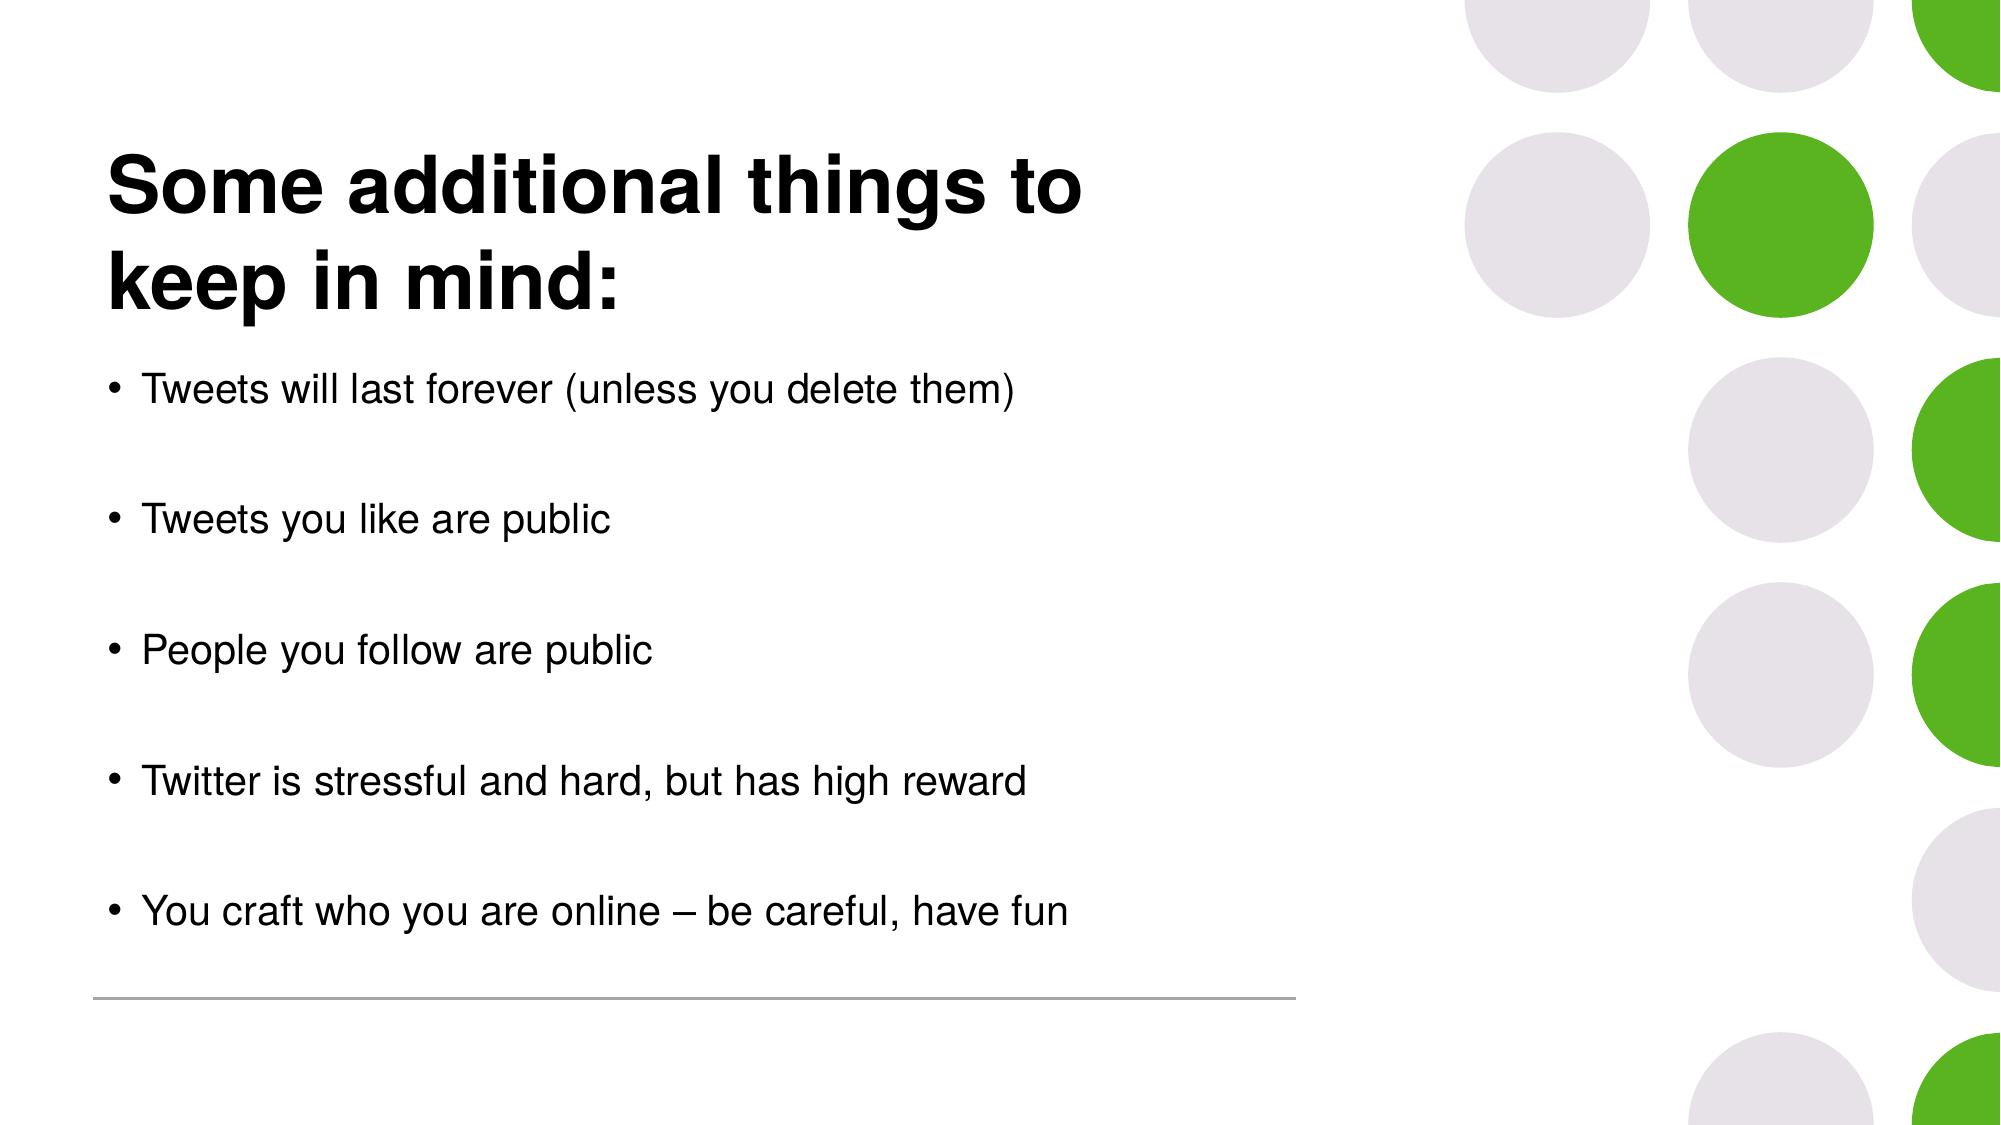

# Some additional things to keep in mind:
Tweets will last forever (unless you delete them)

Tweets you like are public

People you follow are public

Twitter is stressful and hard, but has high reward

You craft who you are online – be careful, have fun